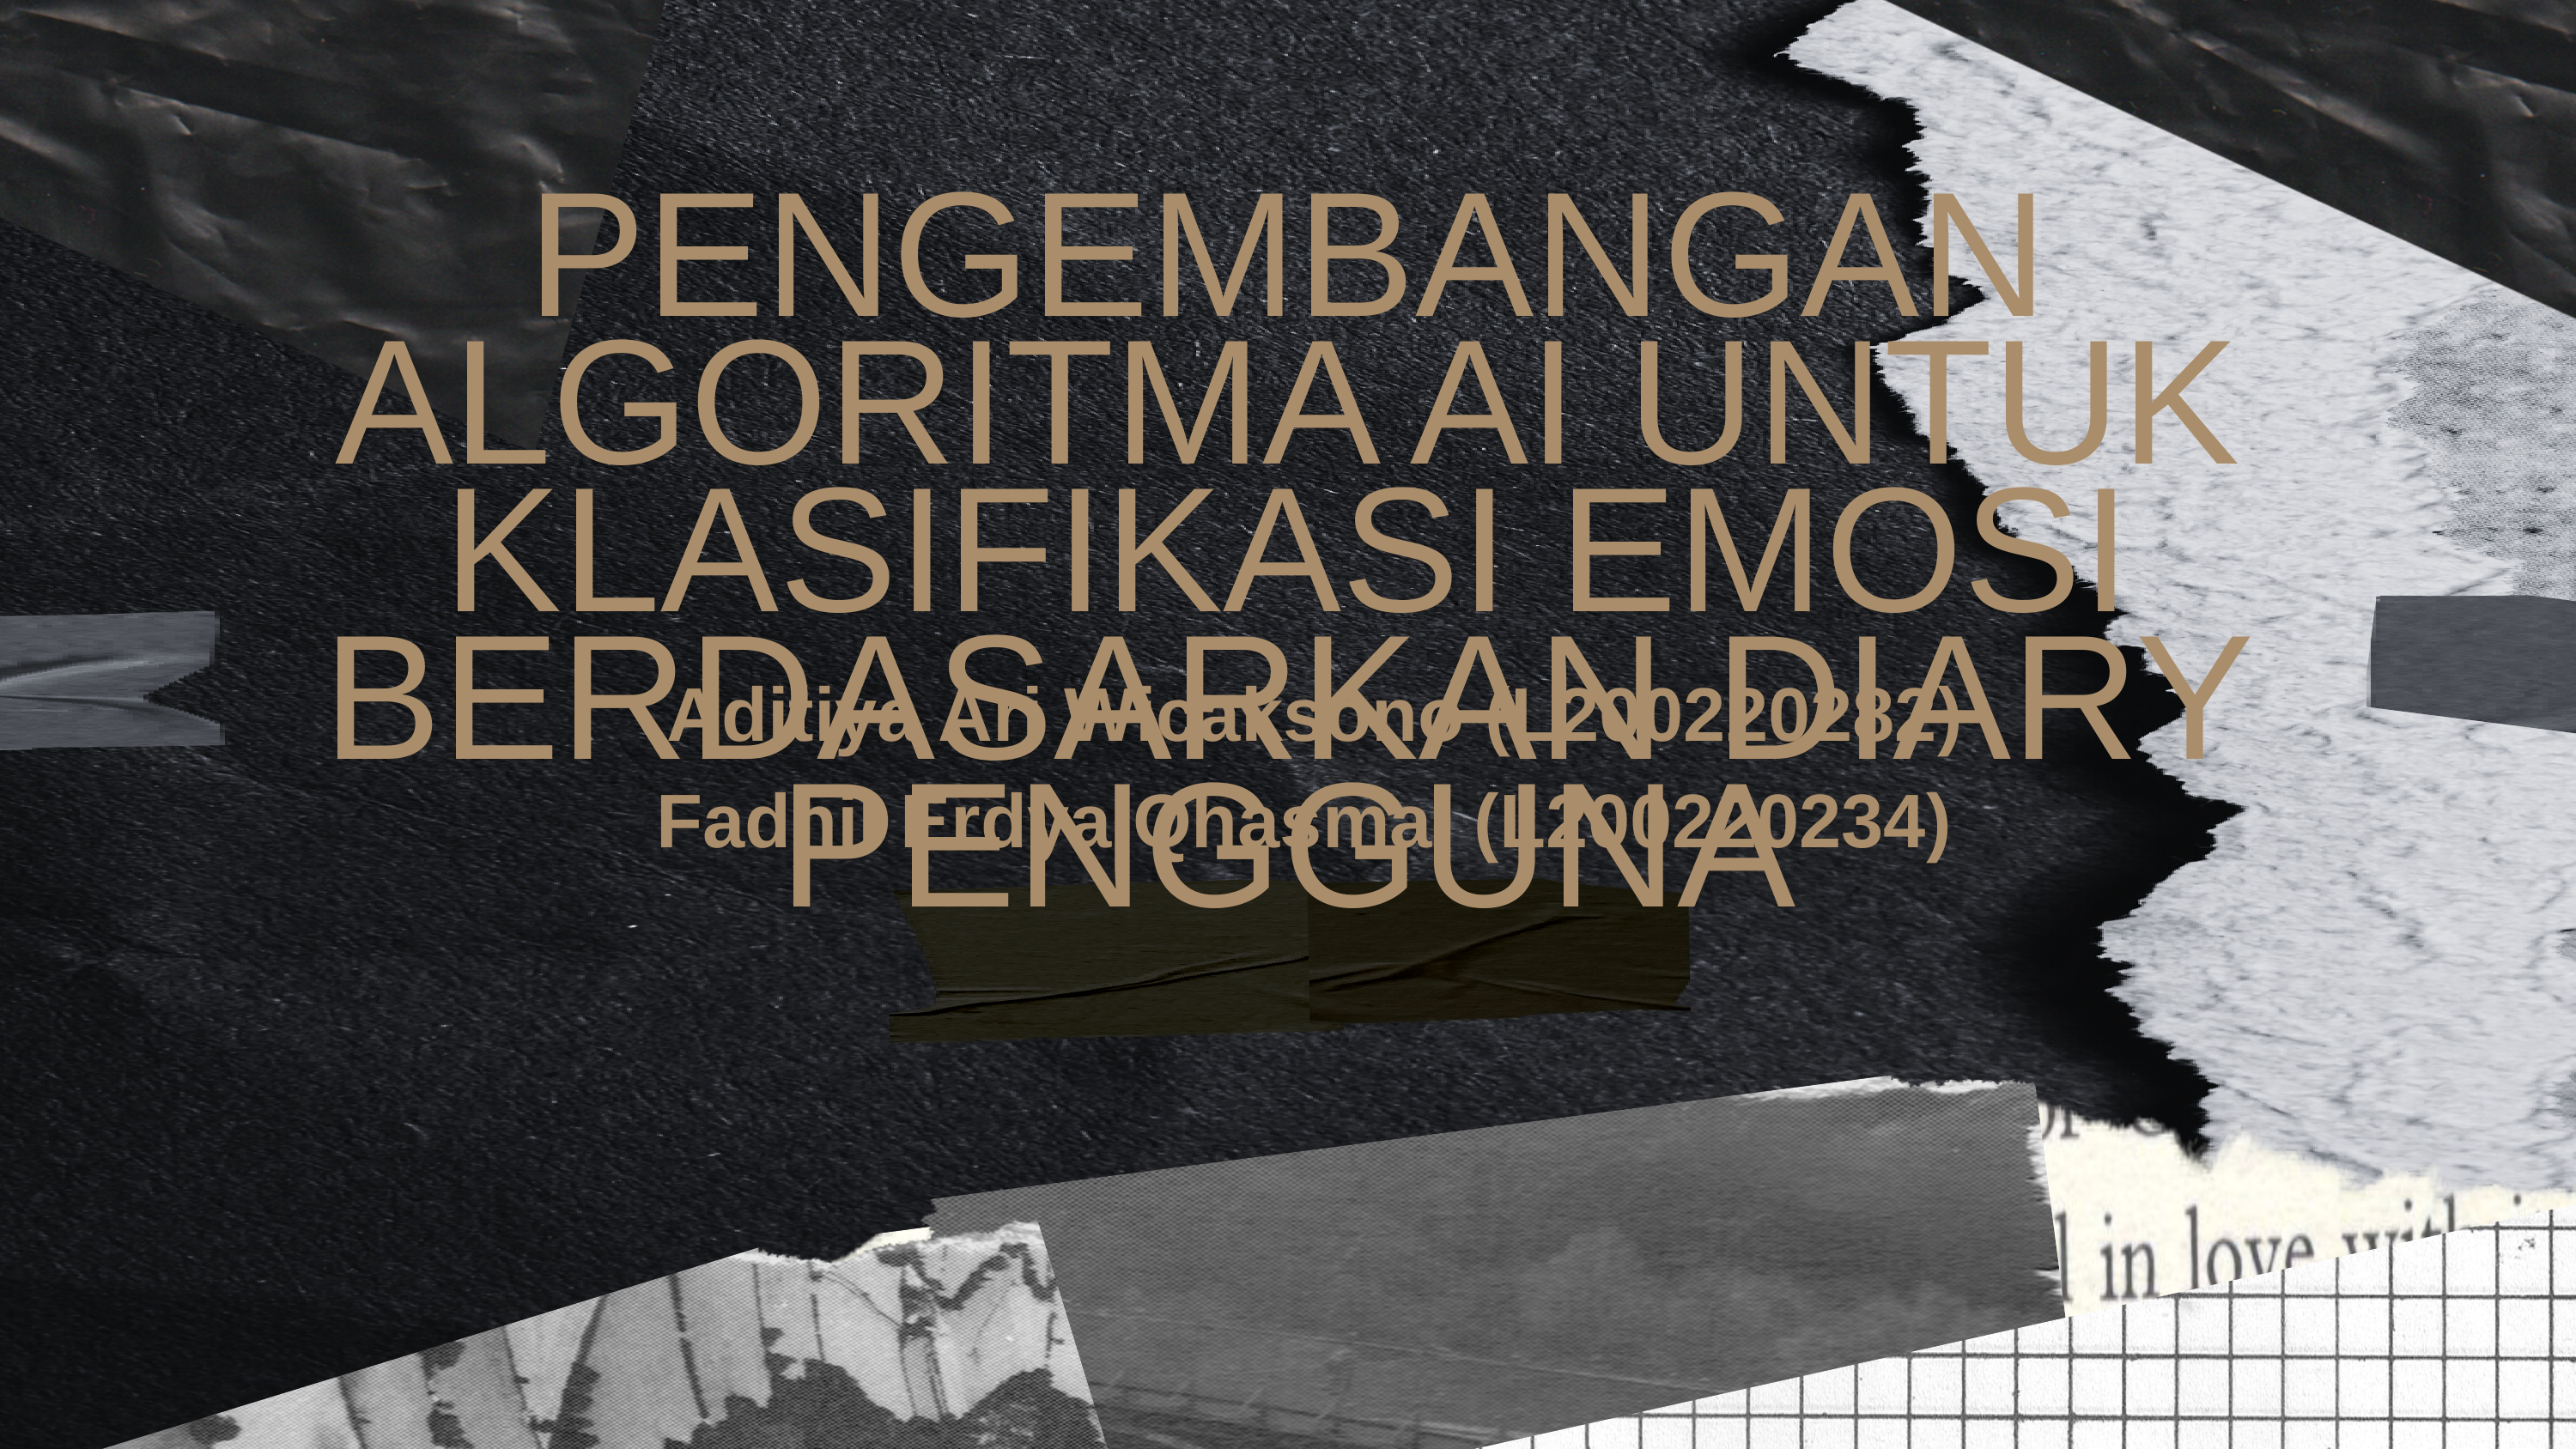

PENGEMBANGAN ALGORITMA AI UNTUK KLASIFIKASI EMOSI BERDASARKAN DIARY PENGGUNA

Aditiya Ari Wicaksono (L200220282)
Fadhil Erdya Qhasmal (L200220234)